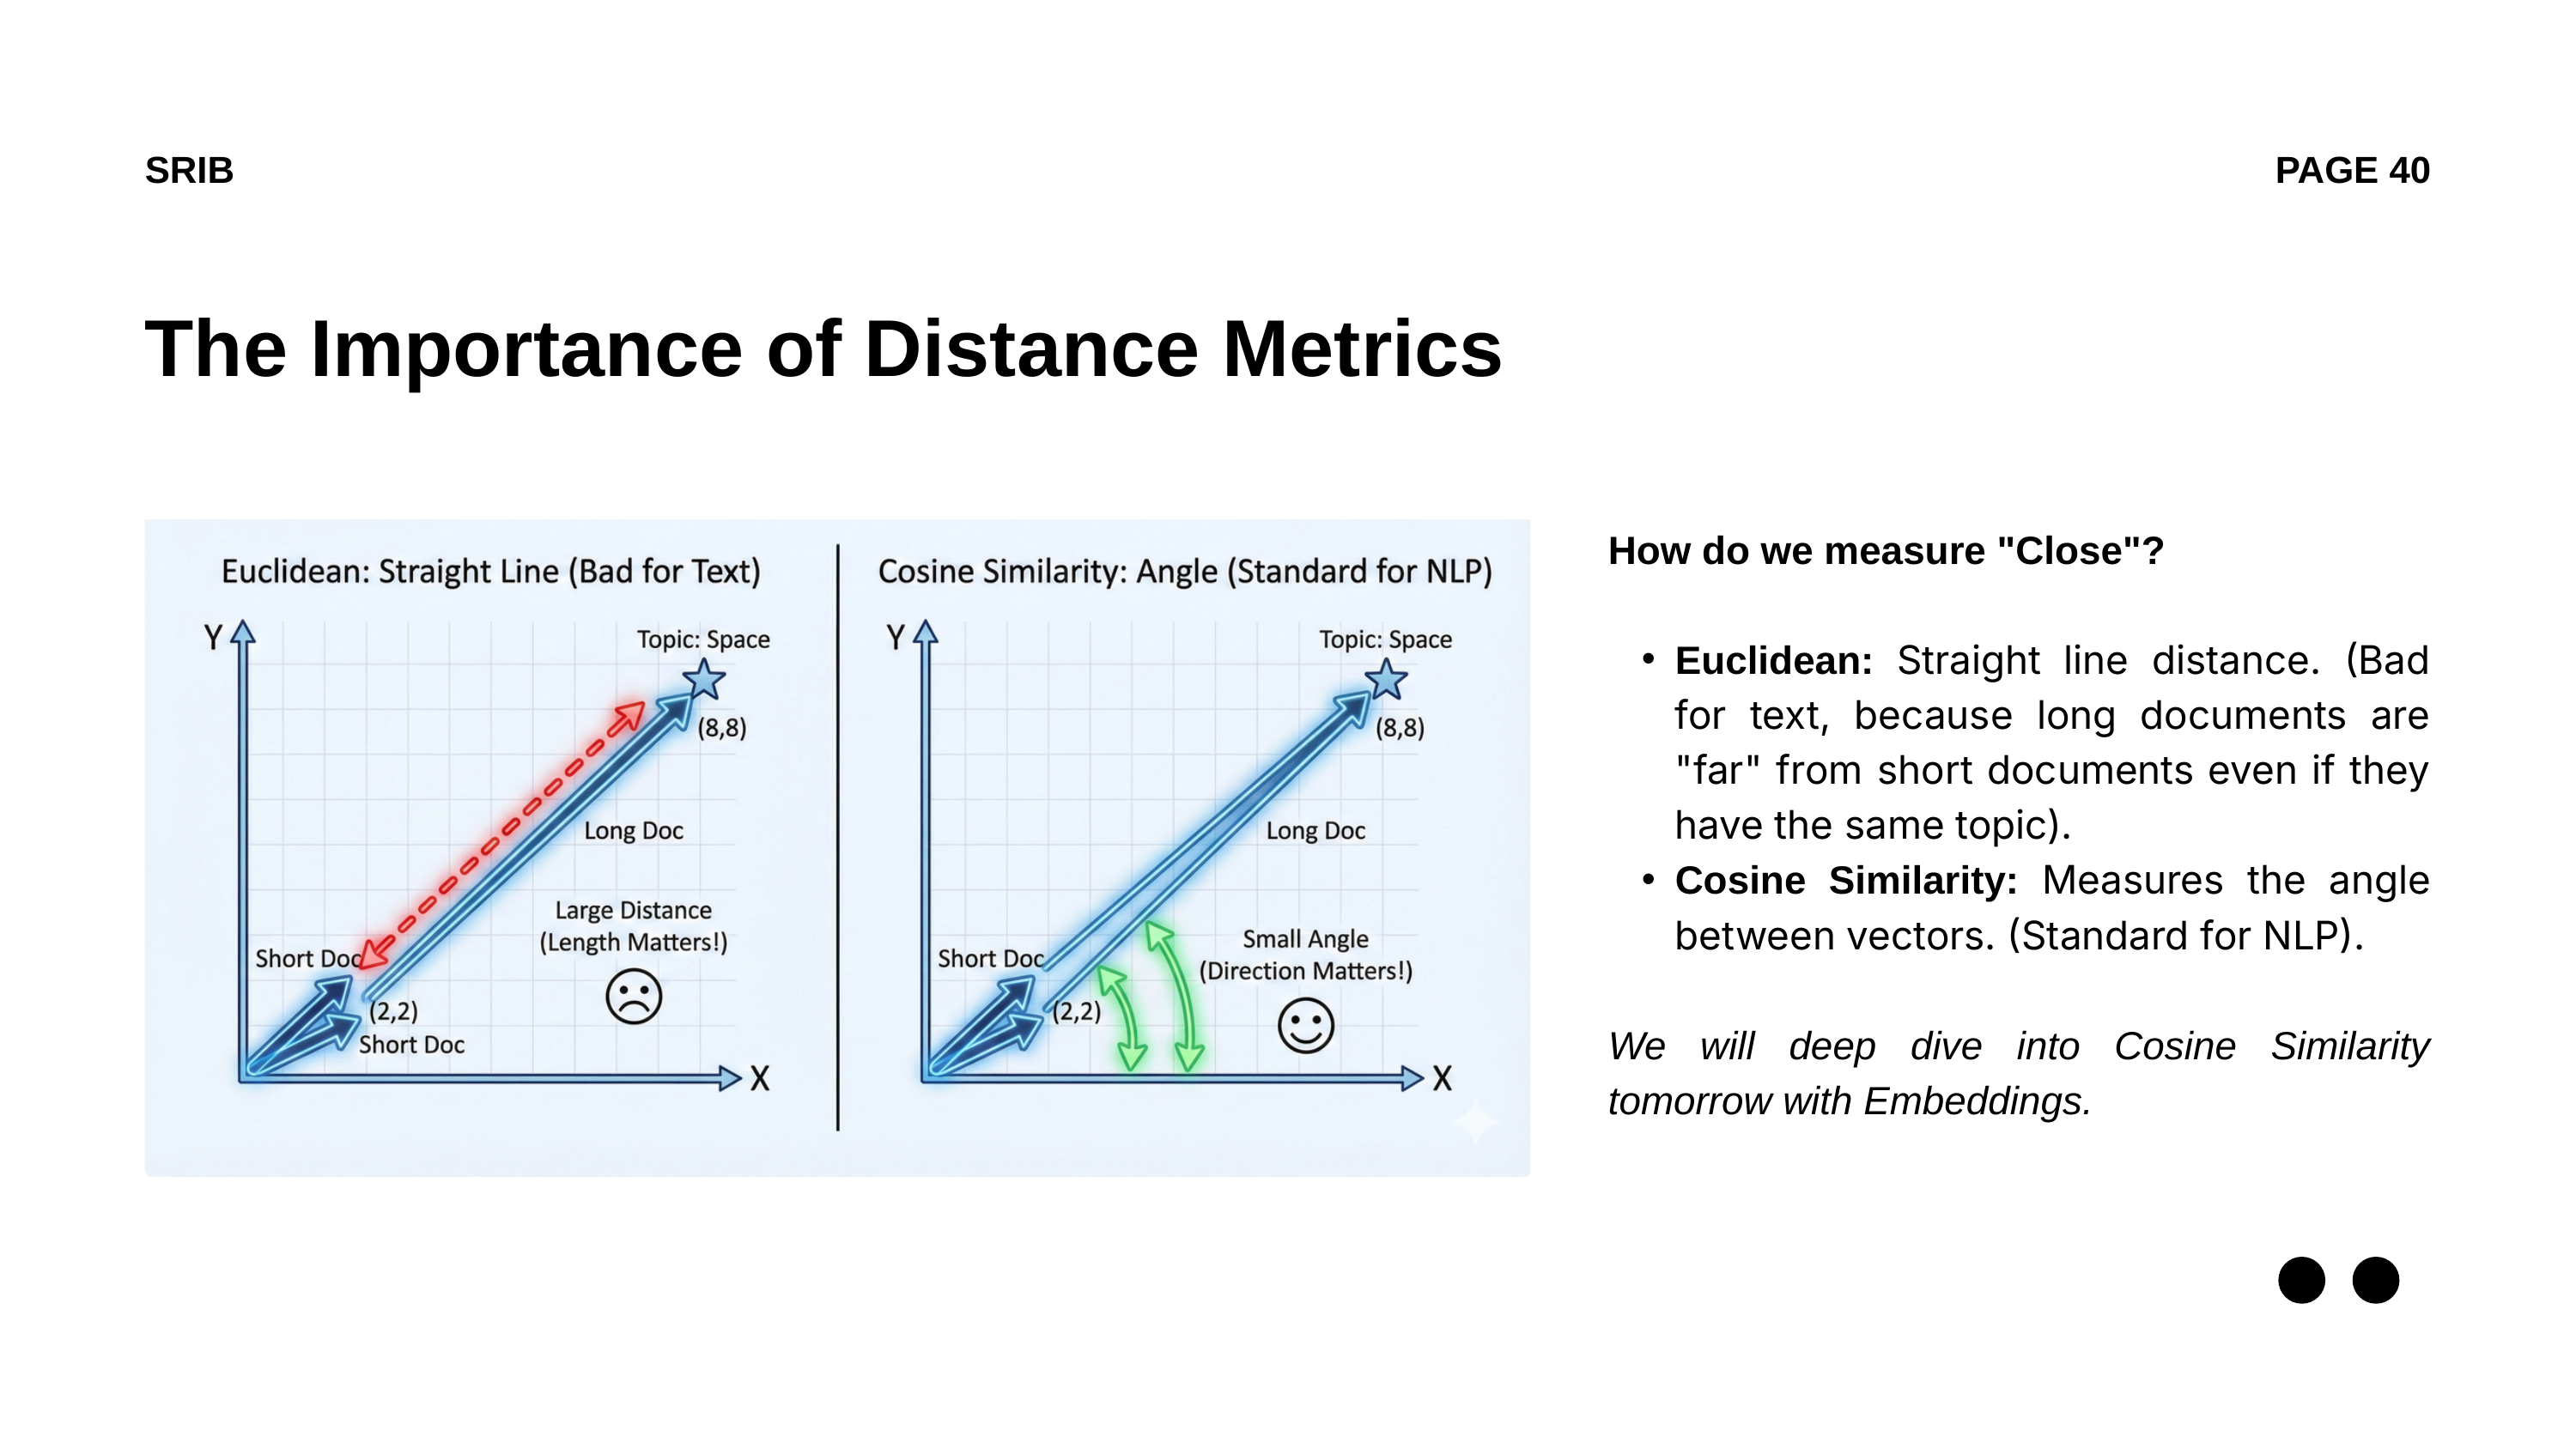

SRIB
PAGE 40
The Importance of Distance Metrics
How do we measure "Close"?

Euclidean: Straight line distance. (Bad for text, because long documents are "far" from short documents even if they have the same topic).
Cosine Similarity: Measures the angle between vectors. (Standard for NLP).

We will deep dive into Cosine Similarity tomorrow with Embeddings.